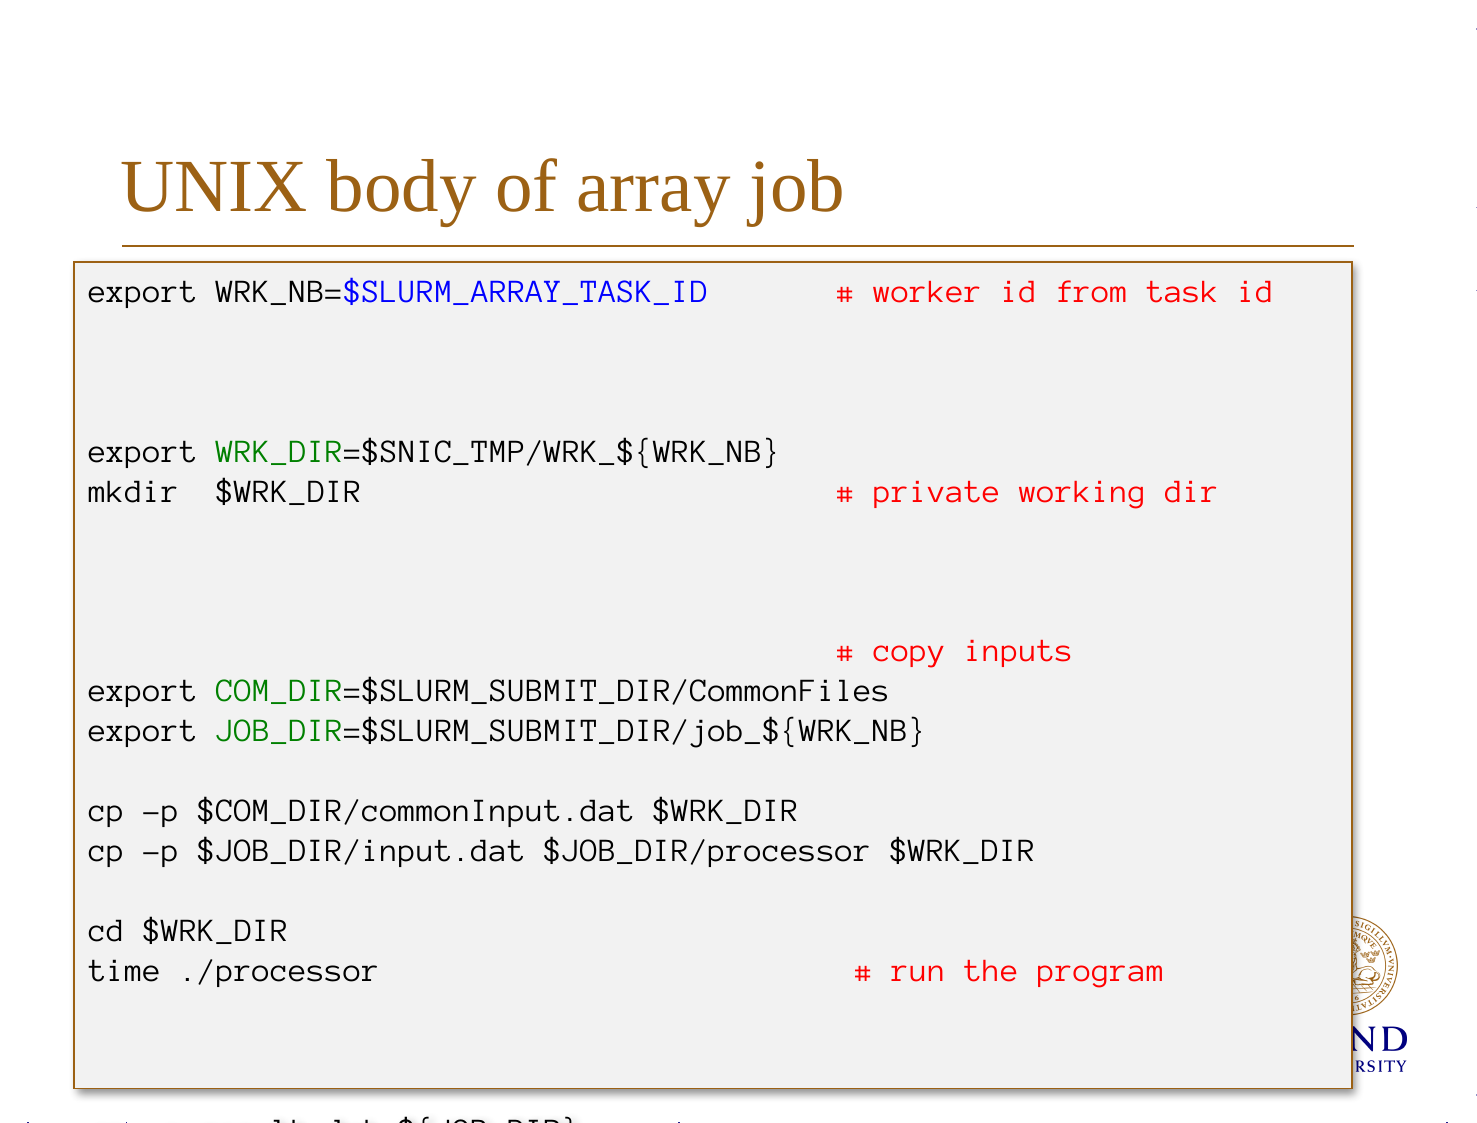

# UNIX body of array job
export WRK_NB=$SLURM_ARRAY_TASK_ID       # worker id from task id

export WRK_DIR=$SNIC_TMP/WRK_${WRK_NB}
mkdir  $WRK_DIR                          # private working dir

                                         # copy inputs
export COM_DIR=$SLURM_SUBMIT_DIR/CommonFiles
export JOB_DIR=$SLURM_SUBMIT_DIR/job_${WRK_NB}

cp -p $COM_DIR/commonInput.dat $WRK_DIR
cp -p $JOB_DIR/input.dat $JOB_DIR/processor $WRK_DIR

cd $WRK_DIR
time ./processor                          # run the program

cp -p result.dat ${JOB_DIR}
cd $SNIC_TMP
rm -rf WRK_${WRK_NB}